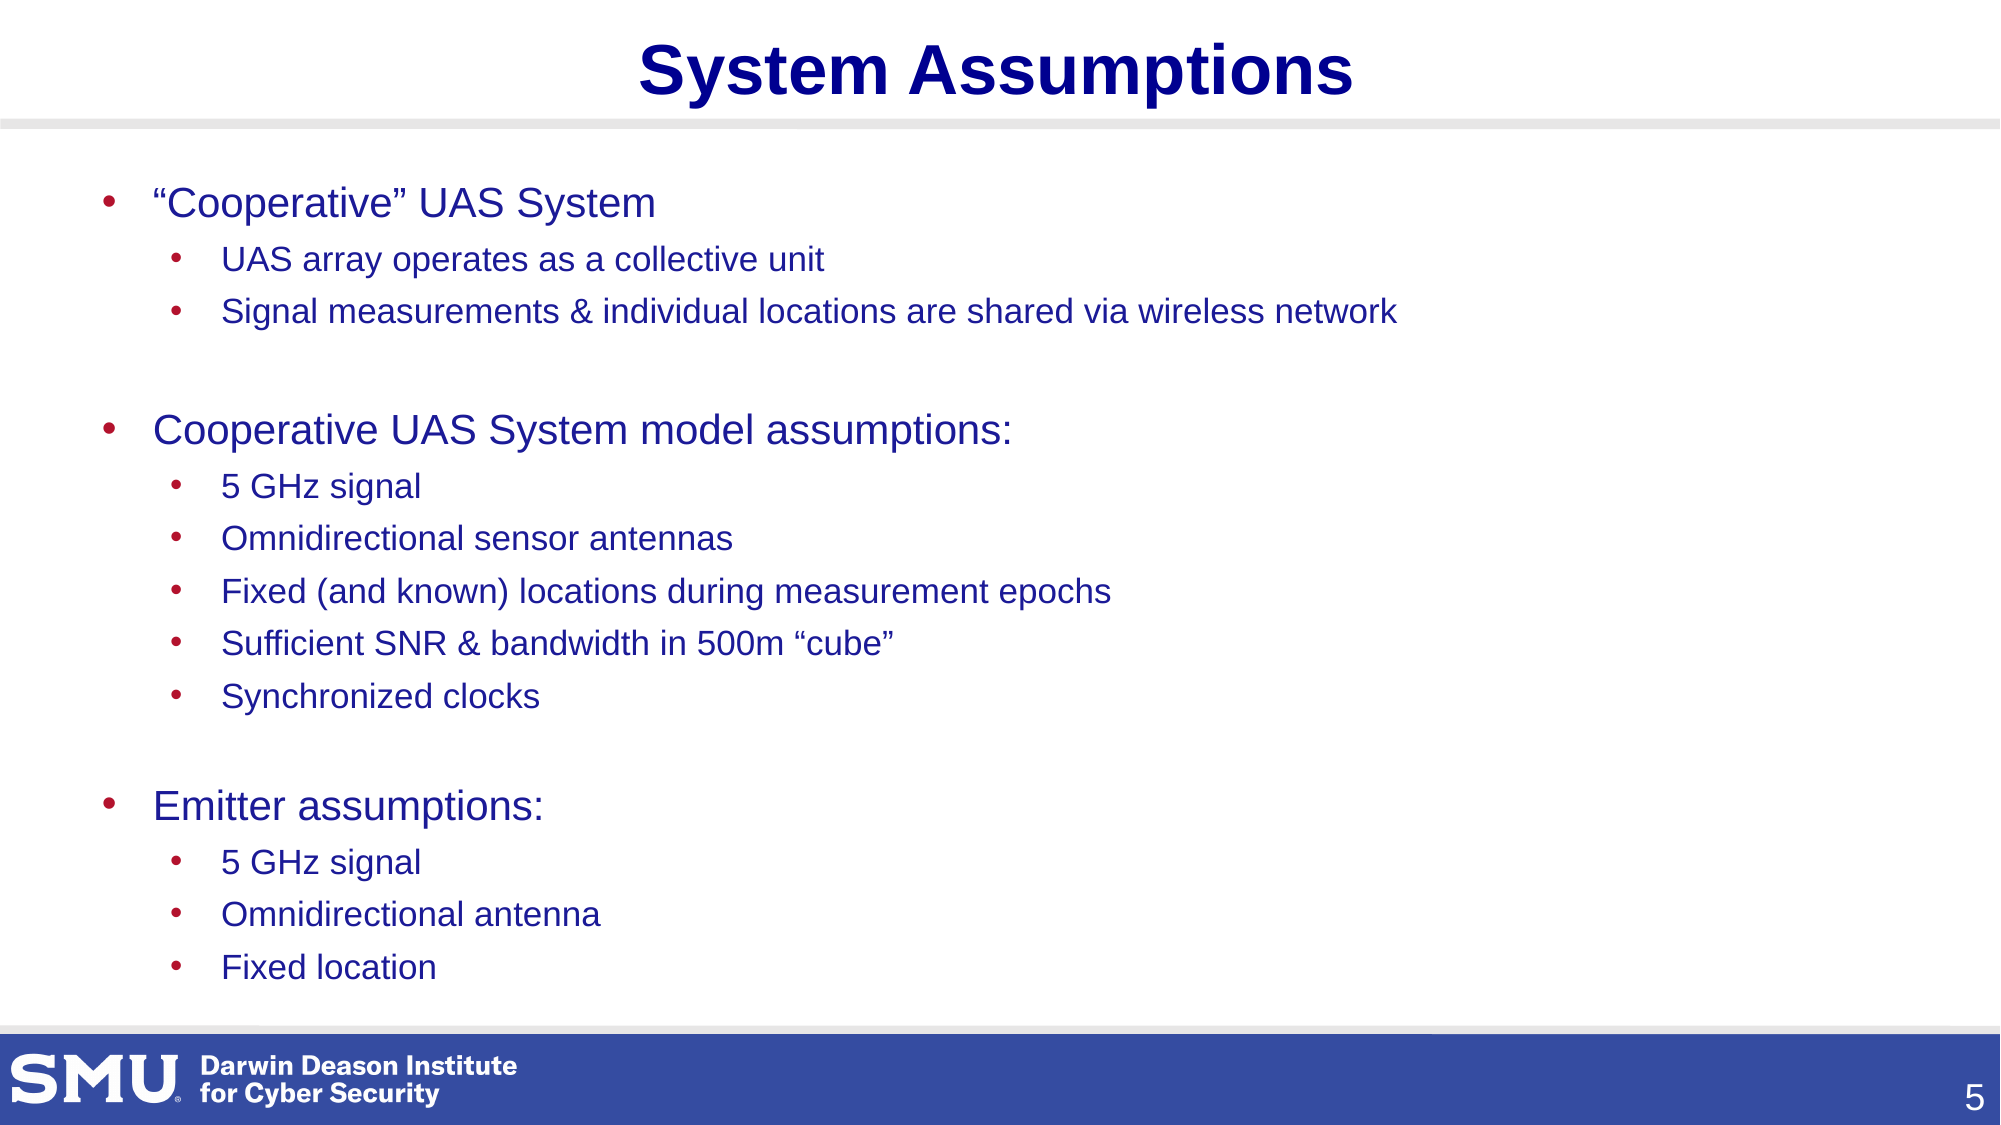

System Assumptions
“Cooperative” UAS System
UAS array operates as a collective unit
Signal measurements & individual locations are shared via wireless network

Cooperative UAS System model assumptions:
5 GHz signal
Omnidirectional sensor antennas
Fixed (and known) locations during measurement epochs
Sufficient SNR & bandwidth in 500m “cube”
Synchronized clocks

Emitter assumptions:
5 GHz signal
Omnidirectional antenna
Fixed location
5